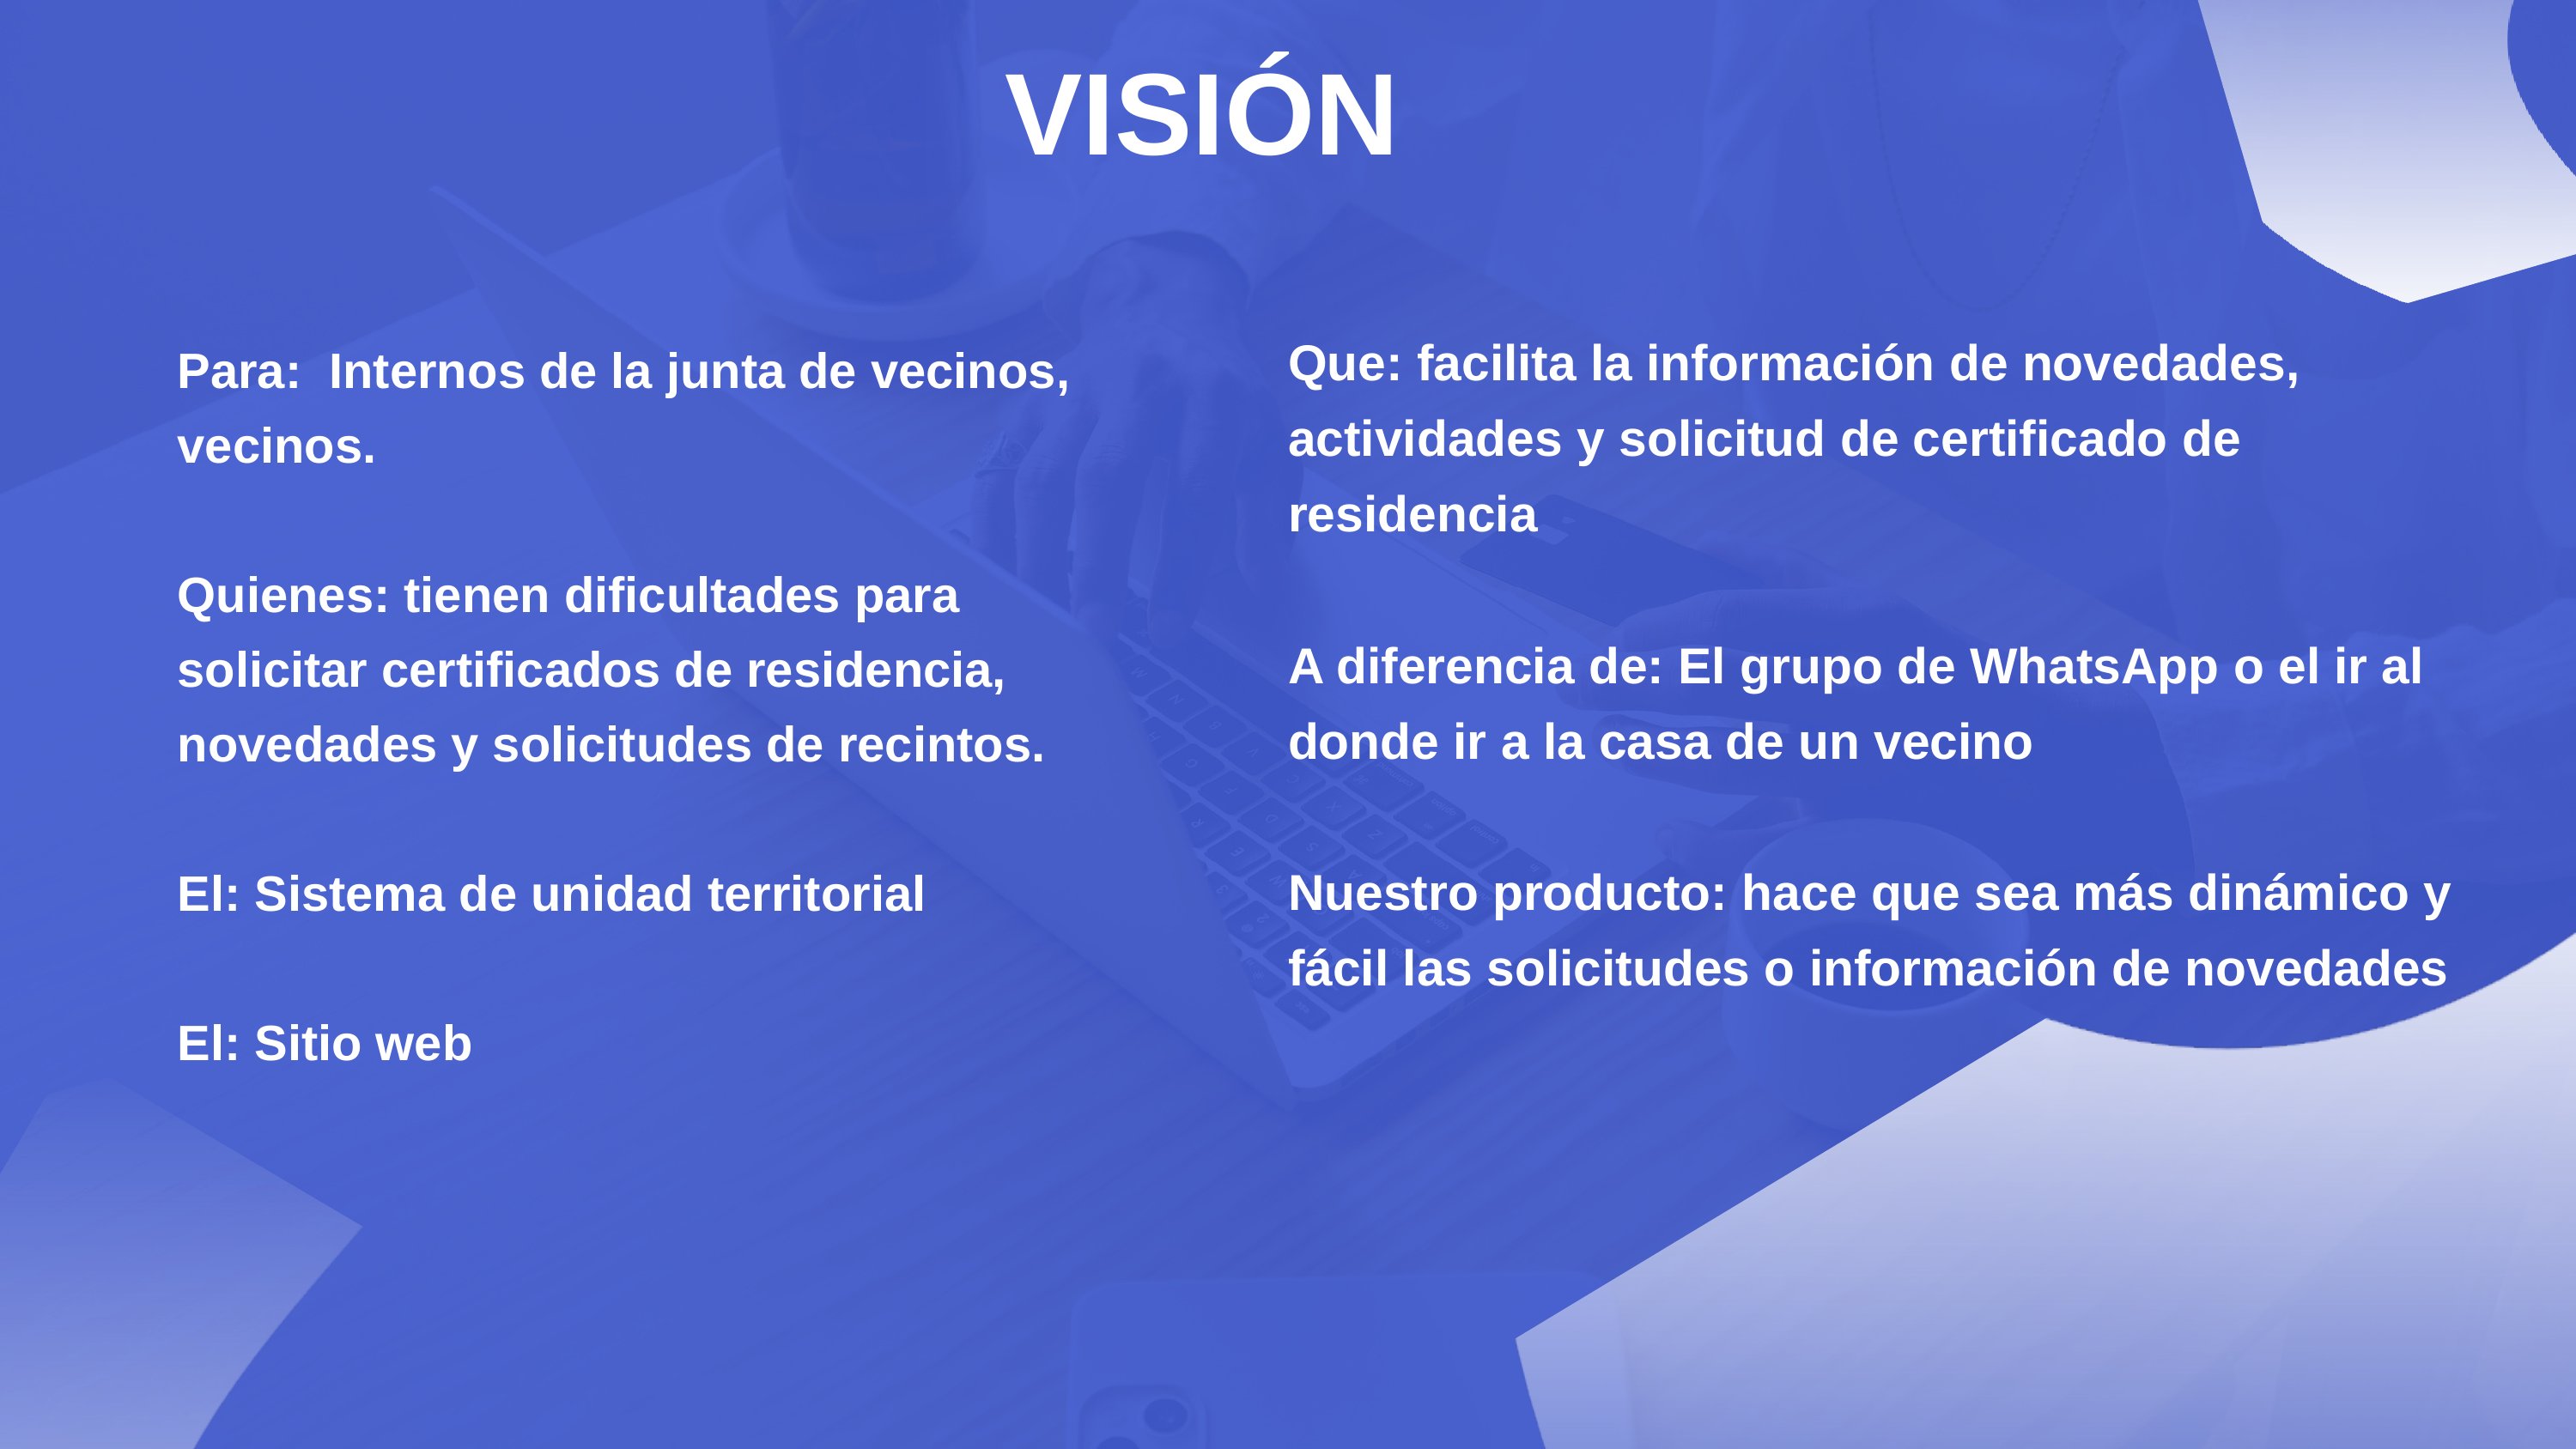

VISIÓN
Que: facilita la información de novedades, actividades y solicitud de certificado de residencia

A diferencia de: El grupo de WhatsApp o el ir al donde ir a la casa de un vecino

Nuestro producto: hace que sea más dinámico y fácil las solicitudes o información de novedades
Para:  Internos de la junta de vecinos, vecinos.

Quienes: tienen dificultades para solicitar certificados de residencia, novedades y solicitudes de recintos.

El: Sistema de unidad territorial

El: Sitio web